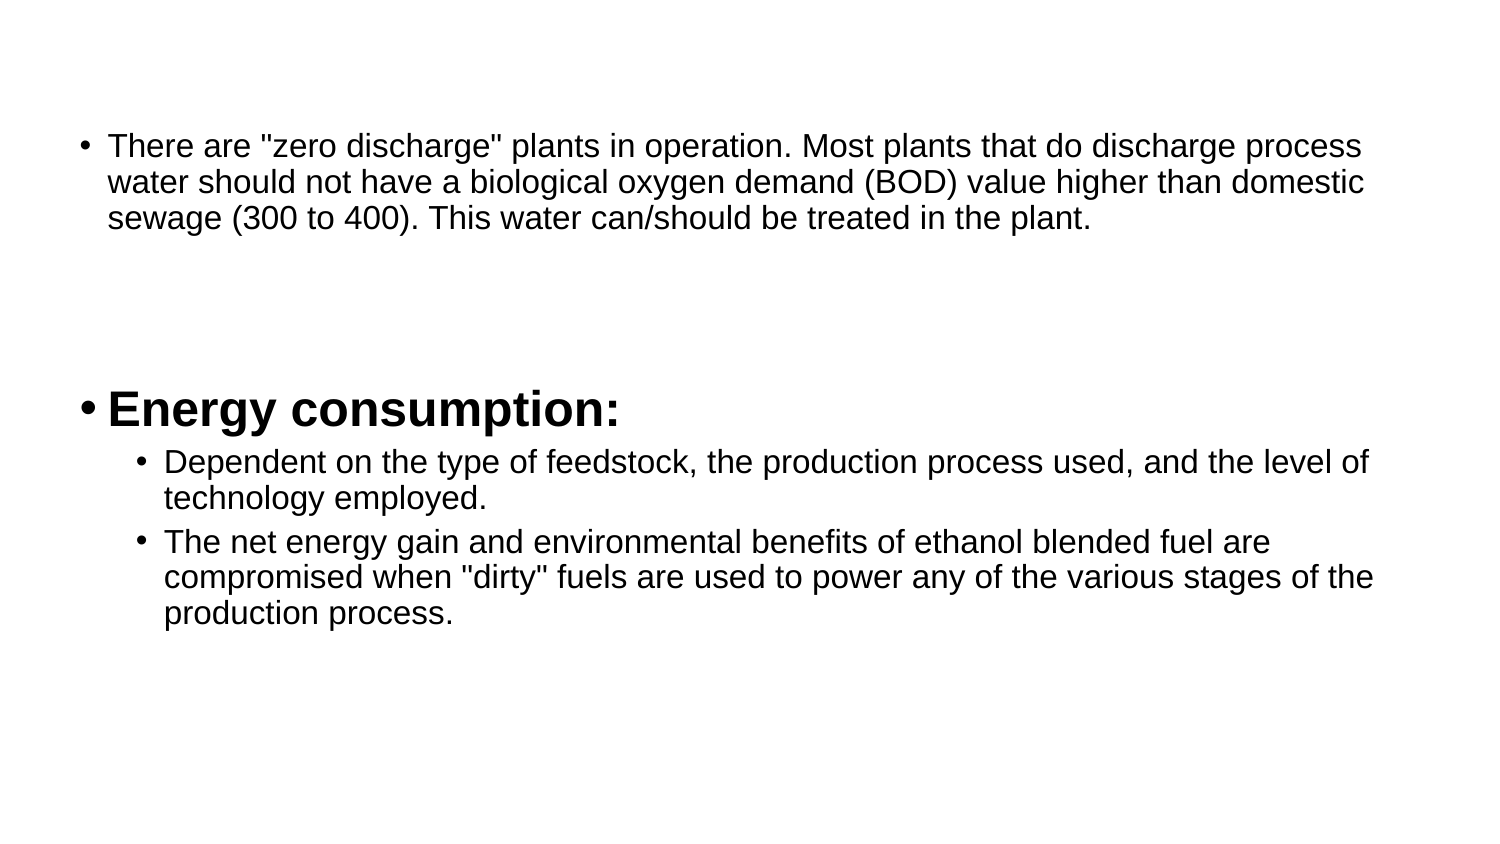

There are "zero discharge" plants in operation. Most plants that do discharge process water should not have a biological oxygen demand (BOD) value higher than domestic sewage (300 to 400). This water can/should be treated in the plant.

Energy consumption:
Dependent on the type of feedstock, the production process used, and the level of technology employed.
The net energy gain and environmental benefits of ethanol blended fuel are compromised when "dirty" fuels are used to power any of the various stages of the production process.